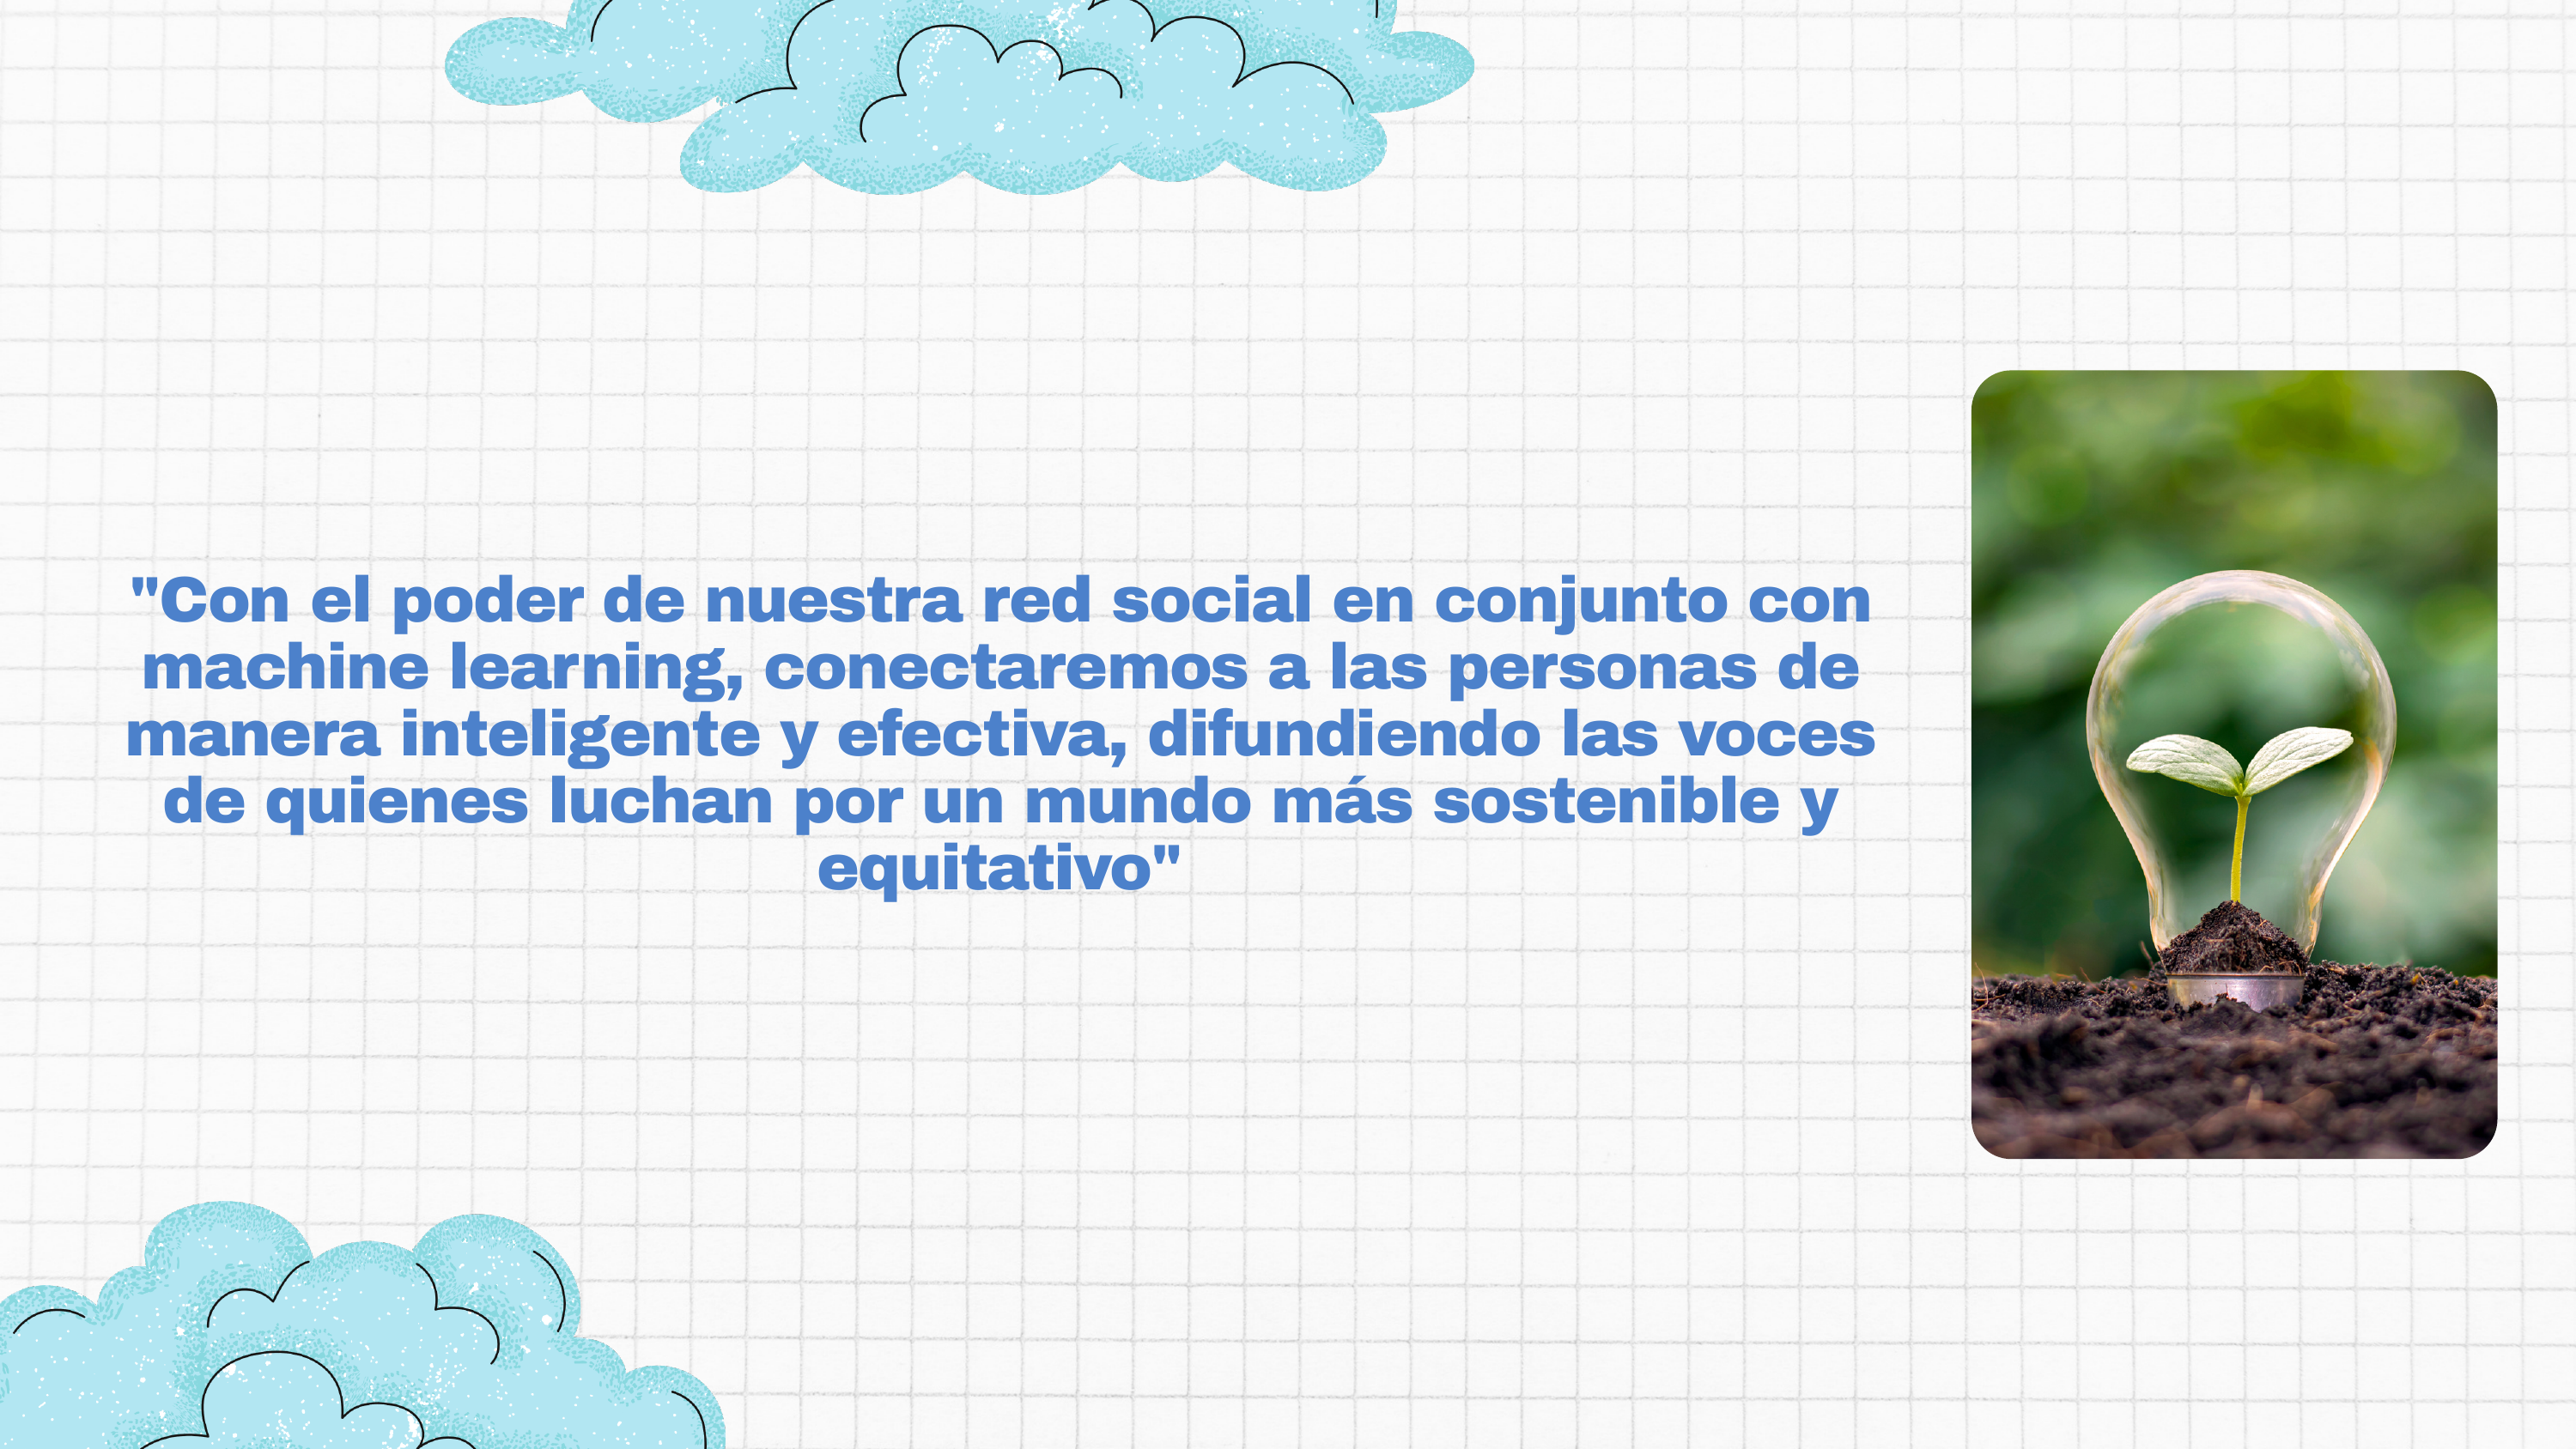

"Con el poder de nuestra red social en conjunto con machine learning, conectaremos a las personas de manera inteligente y efectiva, difundiendo las voces de quienes luchan por un mundo más sostenible y equitativo"